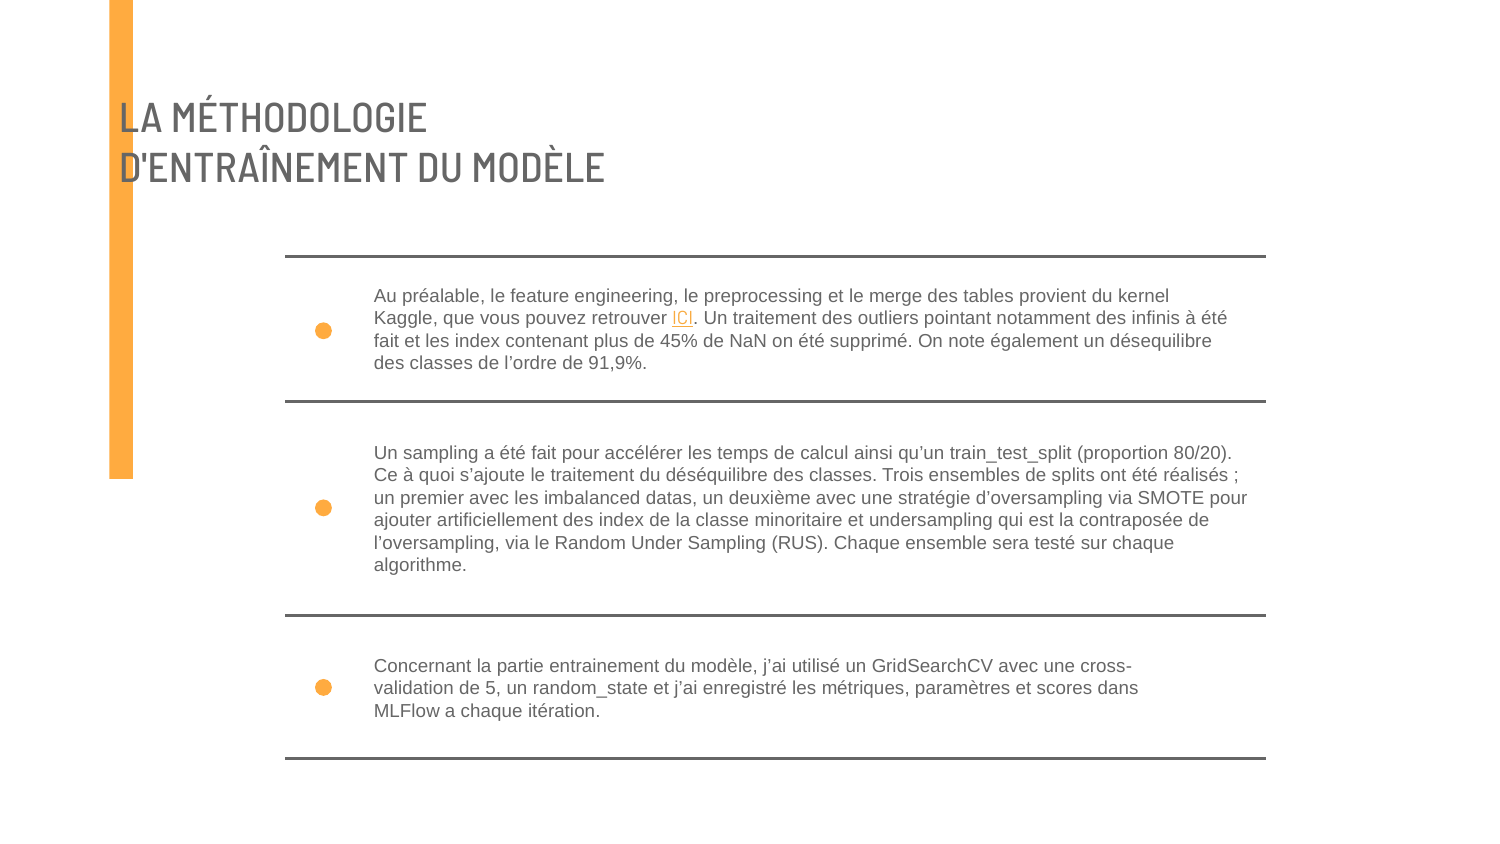

# LA MÉTHODOLOGIE D'ENTRAÎNEMENT DU MODÈLE
Au préalable, le feature engineering, le preprocessing et le merge des tables provient du kernel Kaggle, que vous pouvez retrouver ICI. Un traitement des outliers pointant notamment des infinis à été fait et les index contenant plus de 45% de NaN on été supprimé. On note également un désequilibre des classes de l’ordre de 91,9%.

Un sampling a été fait pour accélérer les temps de calcul ainsi qu’un train_test_split (proportion 80/20). Ce à quoi s’ajoute le traitement du déséquilibre des classes. Trois ensembles de splits ont été réalisés ; un premier avec les imbalanced datas, un deuxième avec une stratégie d’oversampling via SMOTE pour ajouter artificiellement des index de la classe minoritaire et undersampling qui est la contraposée de l’oversampling, via le Random Under Sampling (RUS). Chaque ensemble sera testé sur chaque algorithme.

Concernant la partie entrainement du modèle, j’ai utilisé un GridSearchCV avec une cross-validation de 5, un random_state et j’ai enregistré les métriques, paramètres et scores dans MLFlow a chaque itération.